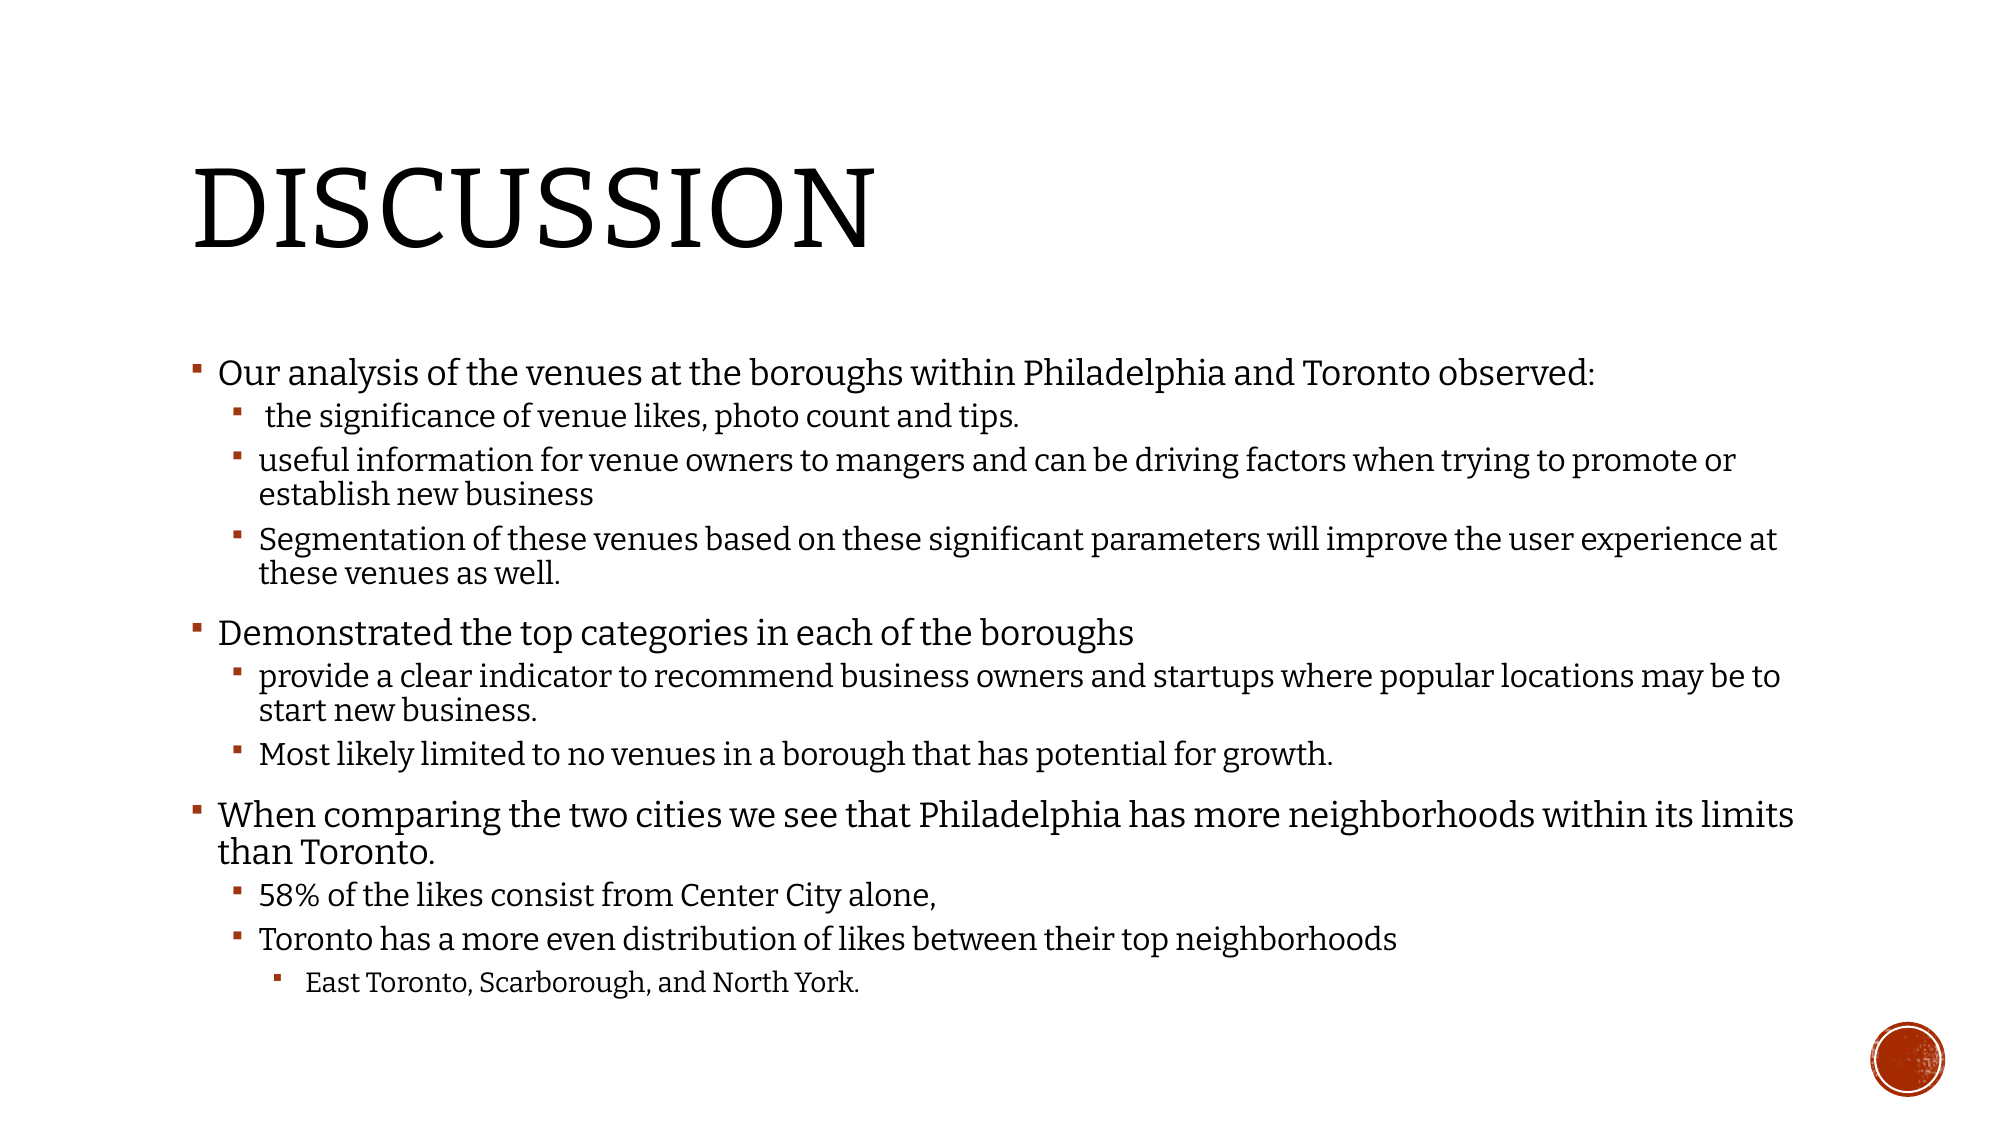

# Discussion
Our analysis of the venues at the boroughs within Philadelphia and Toronto observed:
 the significance of venue likes, photo count and tips.
useful information for venue owners to mangers and can be driving factors when trying to promote or establish new business
Segmentation of these venues based on these significant parameters will improve the user experience at these venues as well.
Demonstrated the top categories in each of the boroughs
provide a clear indicator to recommend business owners and startups where popular locations may be to start new business.
Most likely limited to no venues in a borough that has potential for growth.
When comparing the two cities we see that Philadelphia has more neighborhoods within its limits than Toronto.
58% of the likes consist from Center City alone,
Toronto has a more even distribution of likes between their top neighborhoods
 East Toronto, Scarborough, and North York.